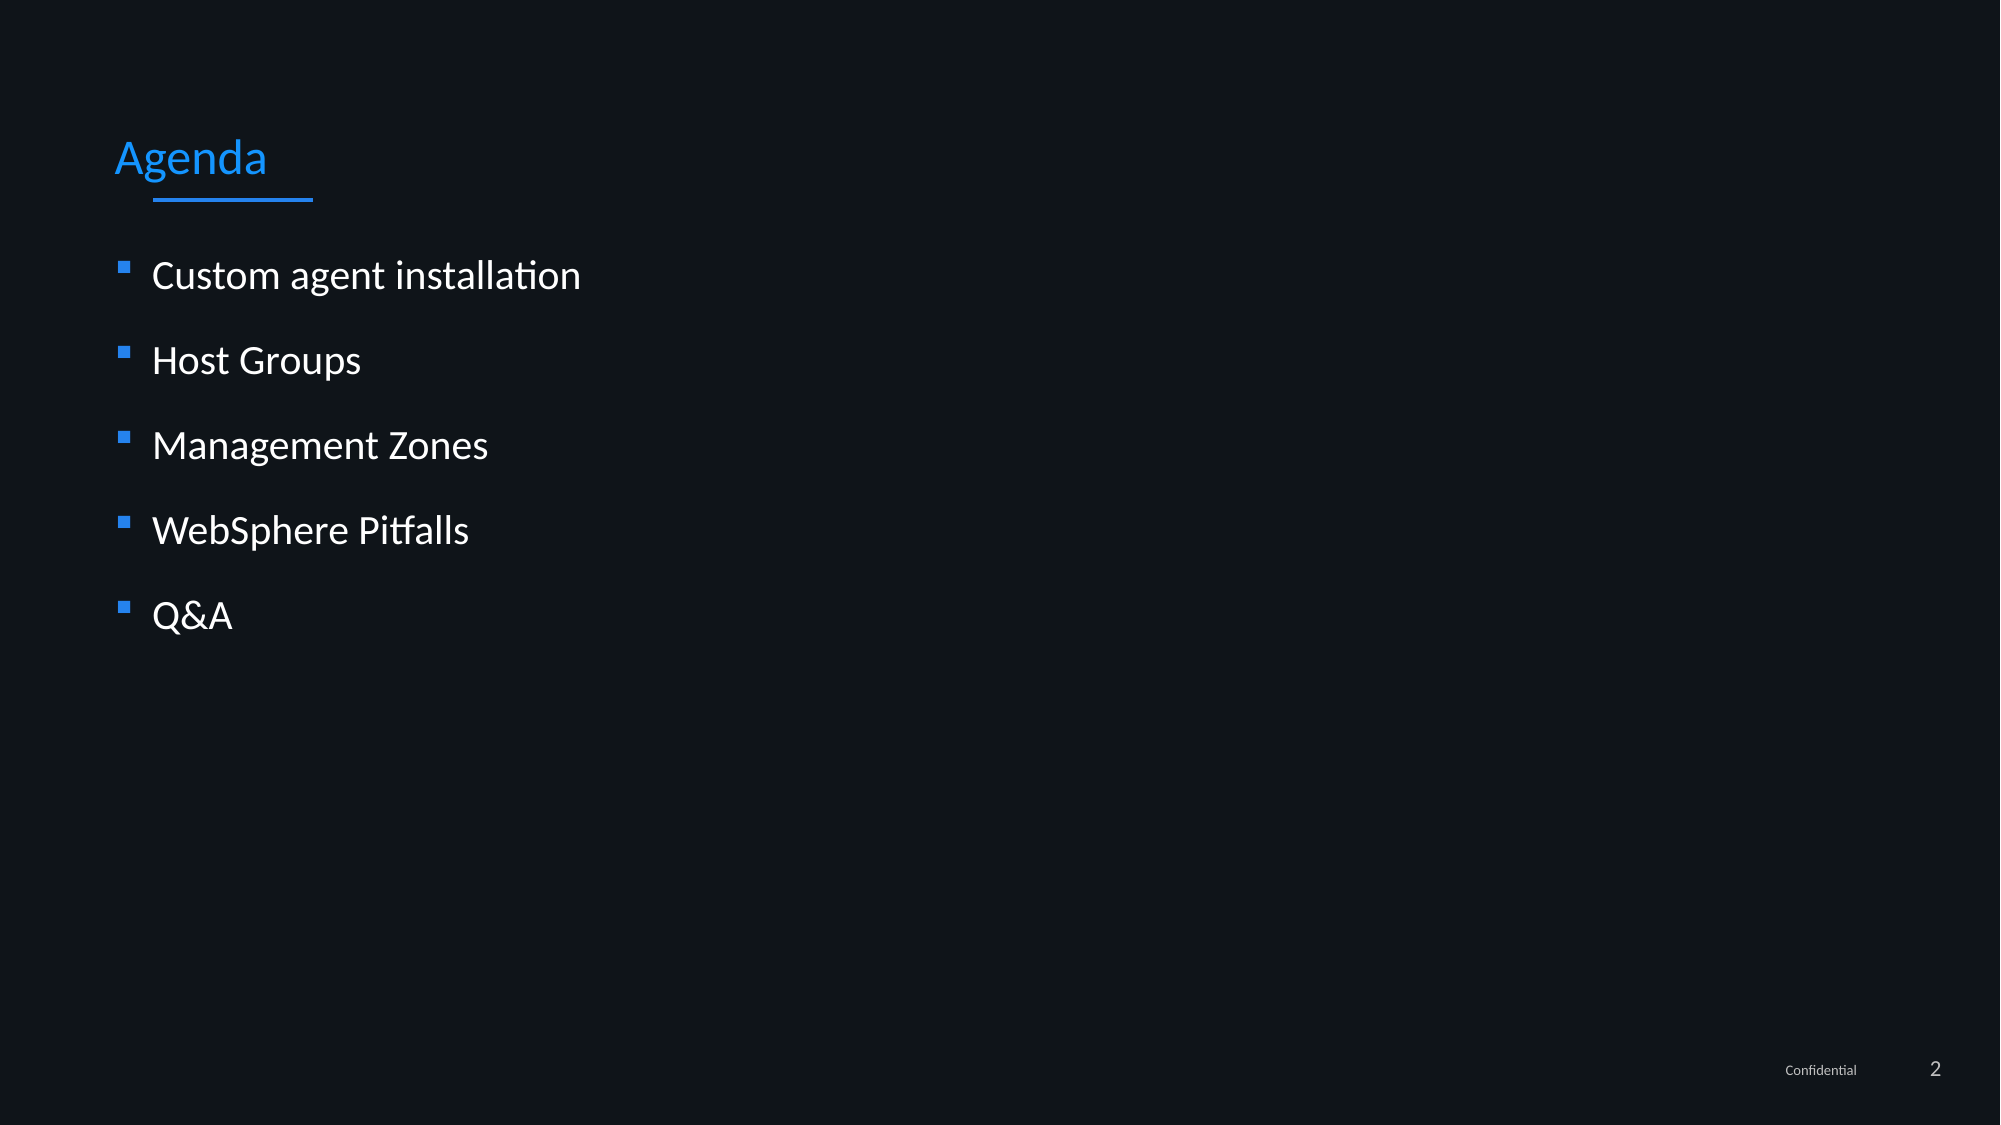

# Agenda
Custom agent installation
Host Groups
Management Zones
WebSphere Pitfalls
Q&A